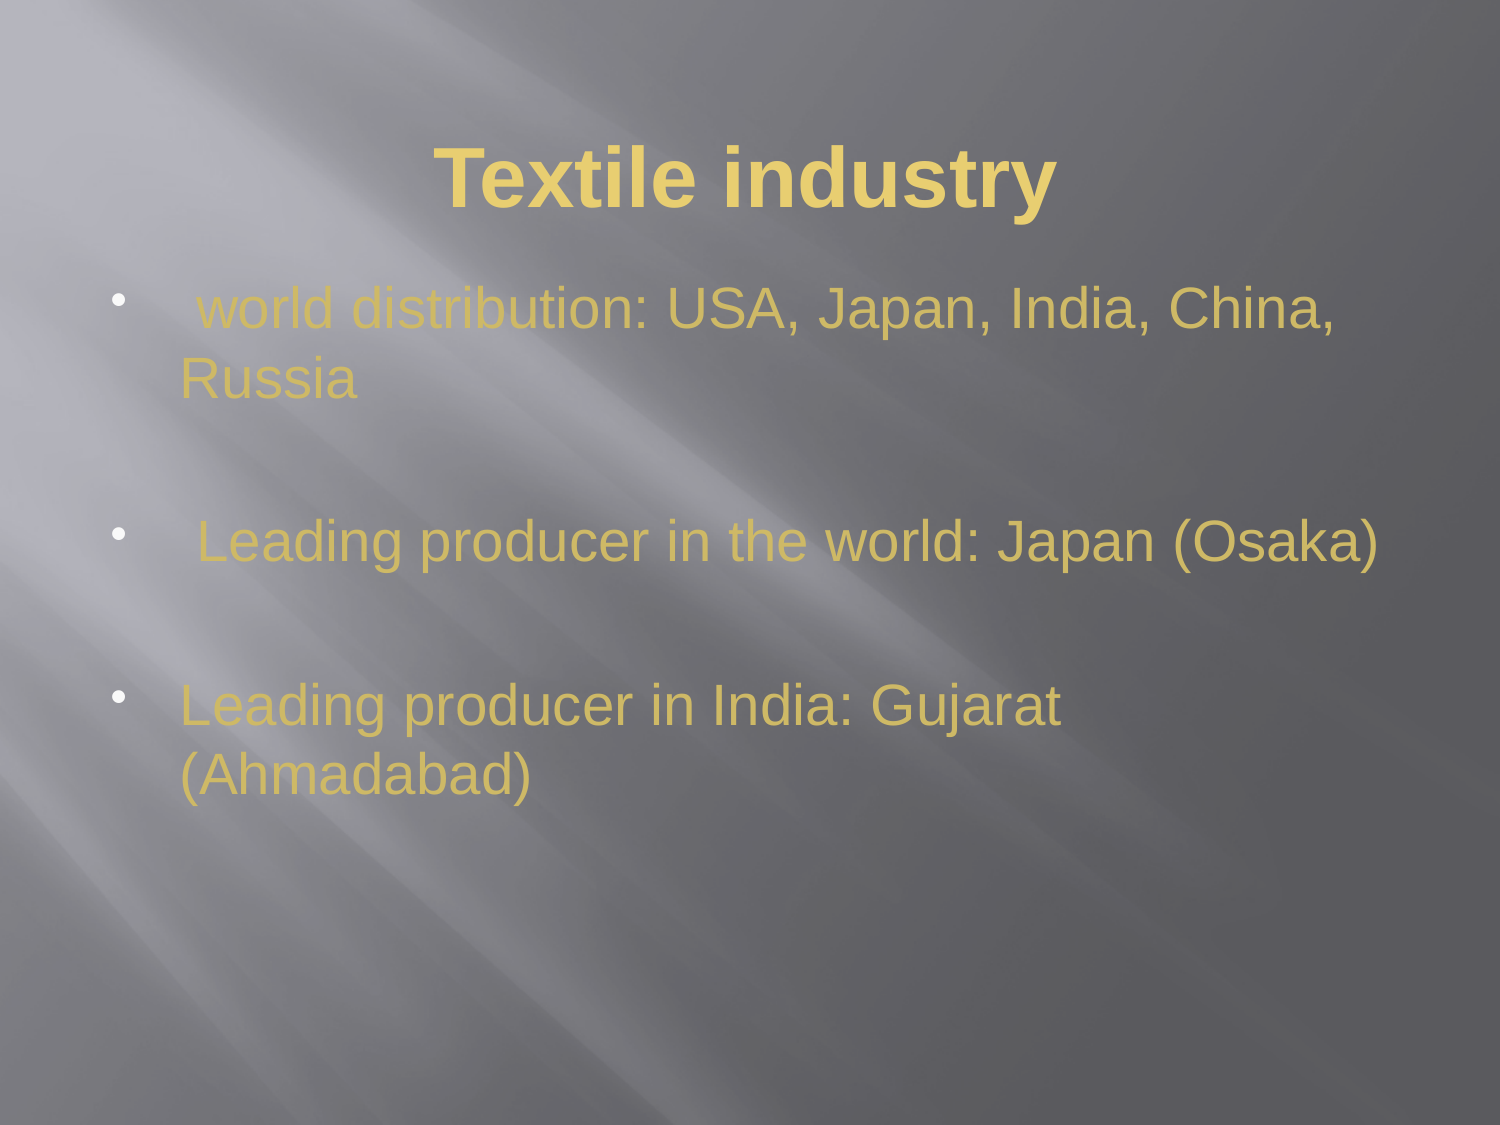

# Textile industry
 world distribution: USA, Japan, India, China, Russia

 Leading producer in the world: Japan (Osaka)

Leading producer in India: Gujarat  (Ahmadabad)